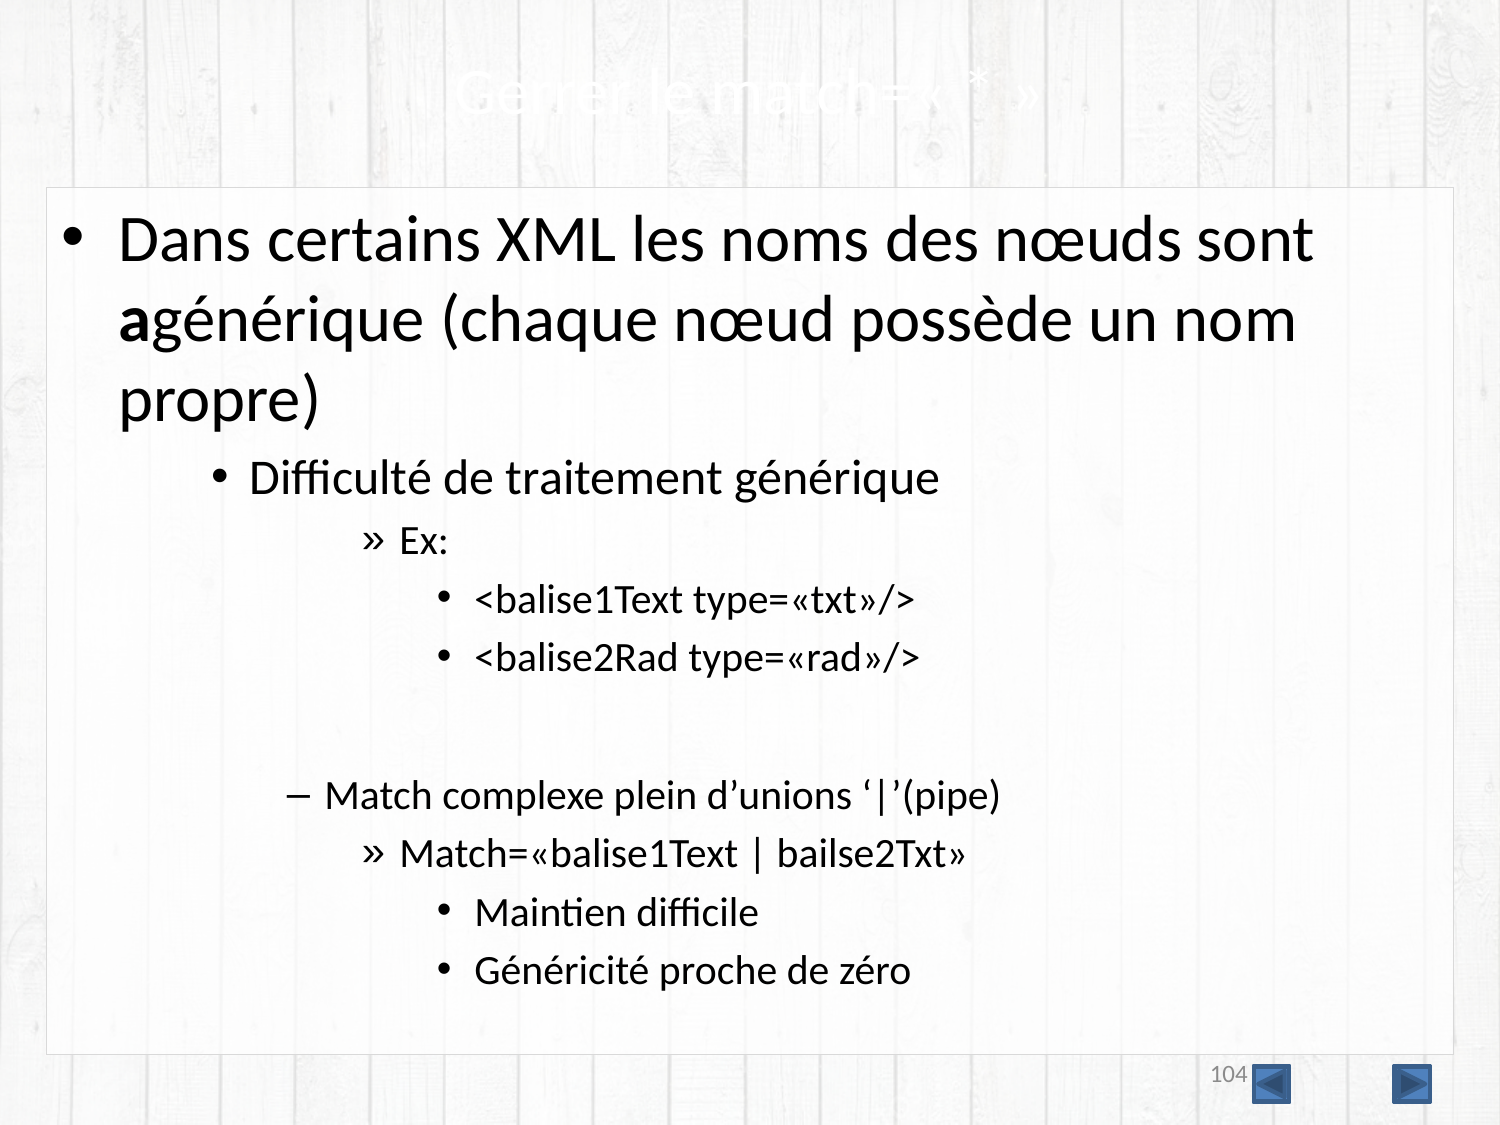

# Gerrer le match=« * »
Dans certains XML les noms des nœuds sont agénérique (chaque nœud possède un nom propre)
Difficulté de traitement générique
Ex:
<balise1Text type=«txt»/>
<balise2Rad type=«rad»/>

Match complexe plein d’unions ‘|’(pipe)
Match=«balise1Text | bailse2Txt»
Maintien difficile
Généricité proche de zéro
104